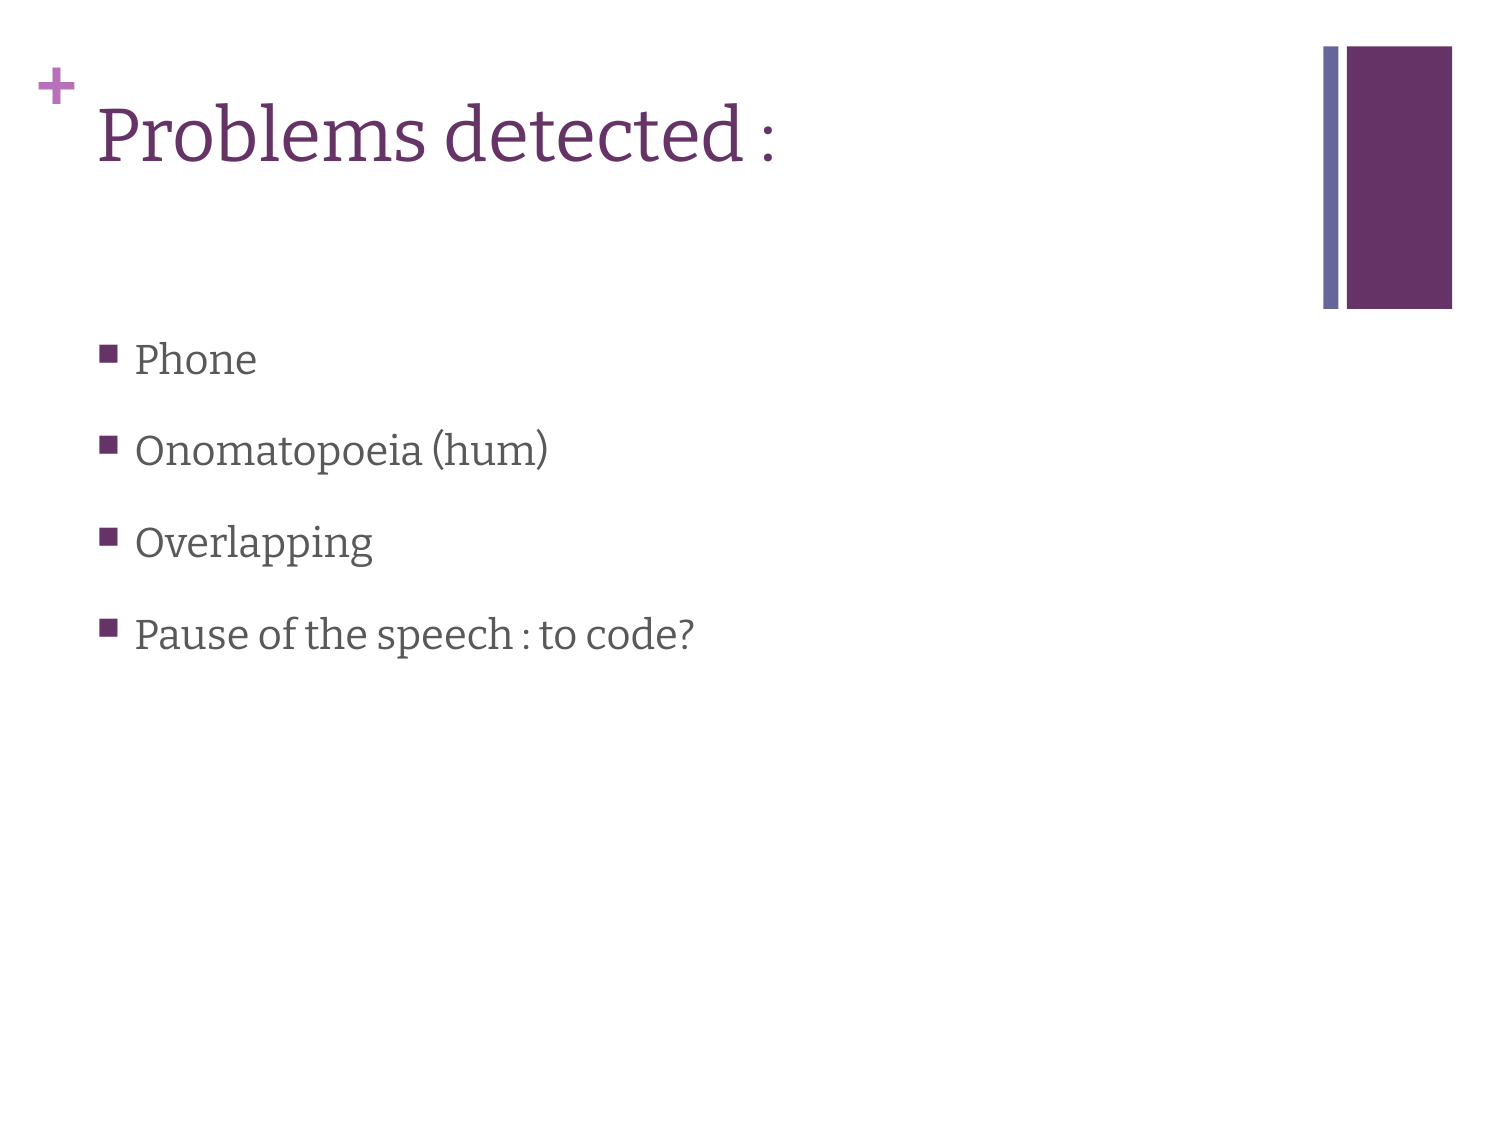

# Problems detected :
Phone
Onomatopoeia (hum)
Overlapping
Pause of the speech : to code?